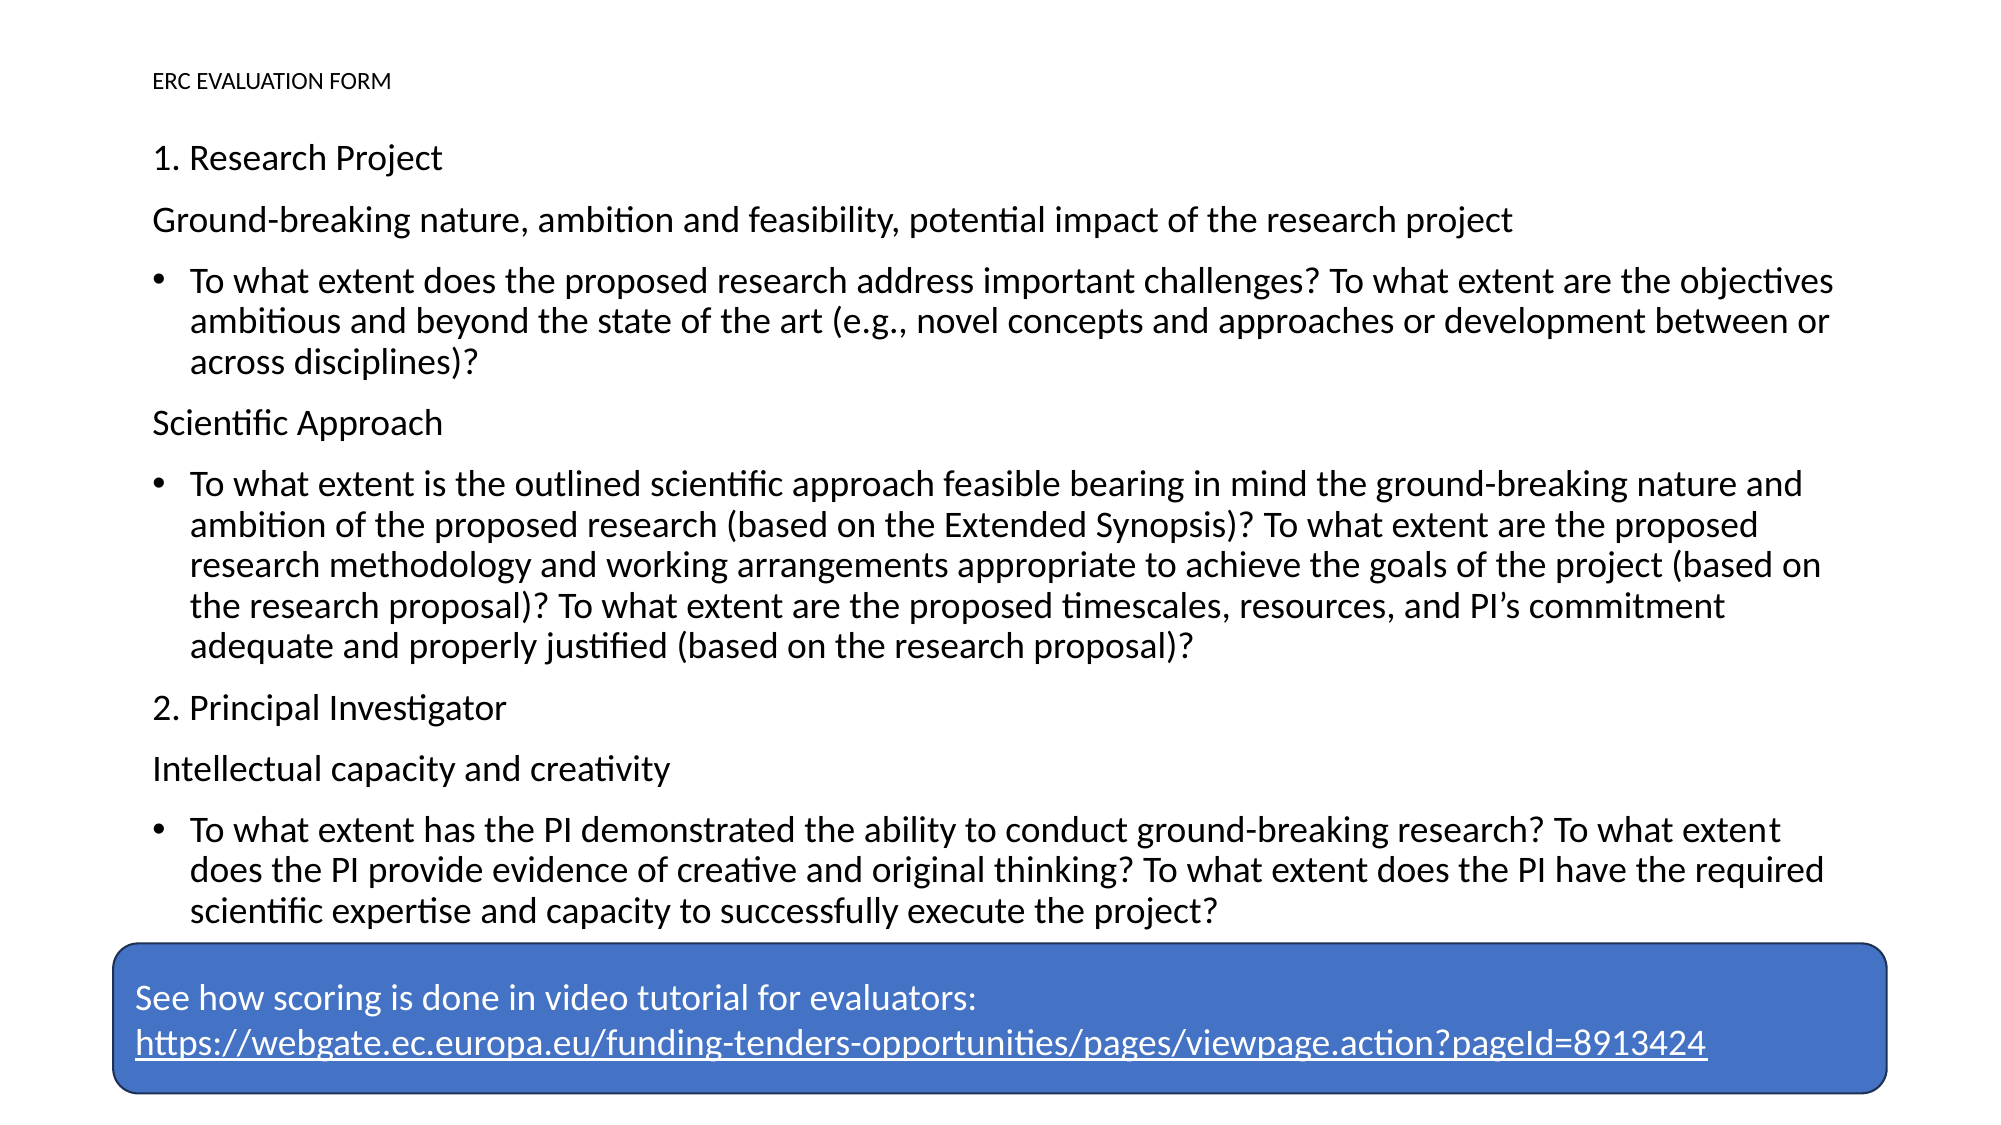

# ERC EVALUATION FORM
1. Research Project
Ground-breaking nature, ambition and feasibility, potential impact of the research project
To what extent does the proposed research address important challenges? To what extent are the objectives ambitious and beyond the state of the art (e.g., novel concepts and approaches or development between or across disciplines)?
Scientific Approach
To what extent is the outlined scientific approach feasible bearing in mind the ground-breaking nature and ambition of the proposed research (based on the Extended Synopsis)? To what extent are the proposed research methodology and working arrangements appropriate to achieve the goals of the project (based on the research proposal)? To what extent are the proposed timescales, resources, and PI’s commitment adequate and properly justified (based on the research proposal)?
2. Principal Investigator
Intellectual capacity and creativity
To what extent has the PI demonstrated the ability to conduct ground-breaking research? To what extent does the PI provide evidence of creative and original thinking? To what extent does the PI have the required scientific expertise and capacity to successfully execute the project?

See how scoring is done in video tutorial for evaluators:
https://webgate.ec.europa.eu/funding-tenders-opportunities/pages/viewpage.action?pageId=8913424